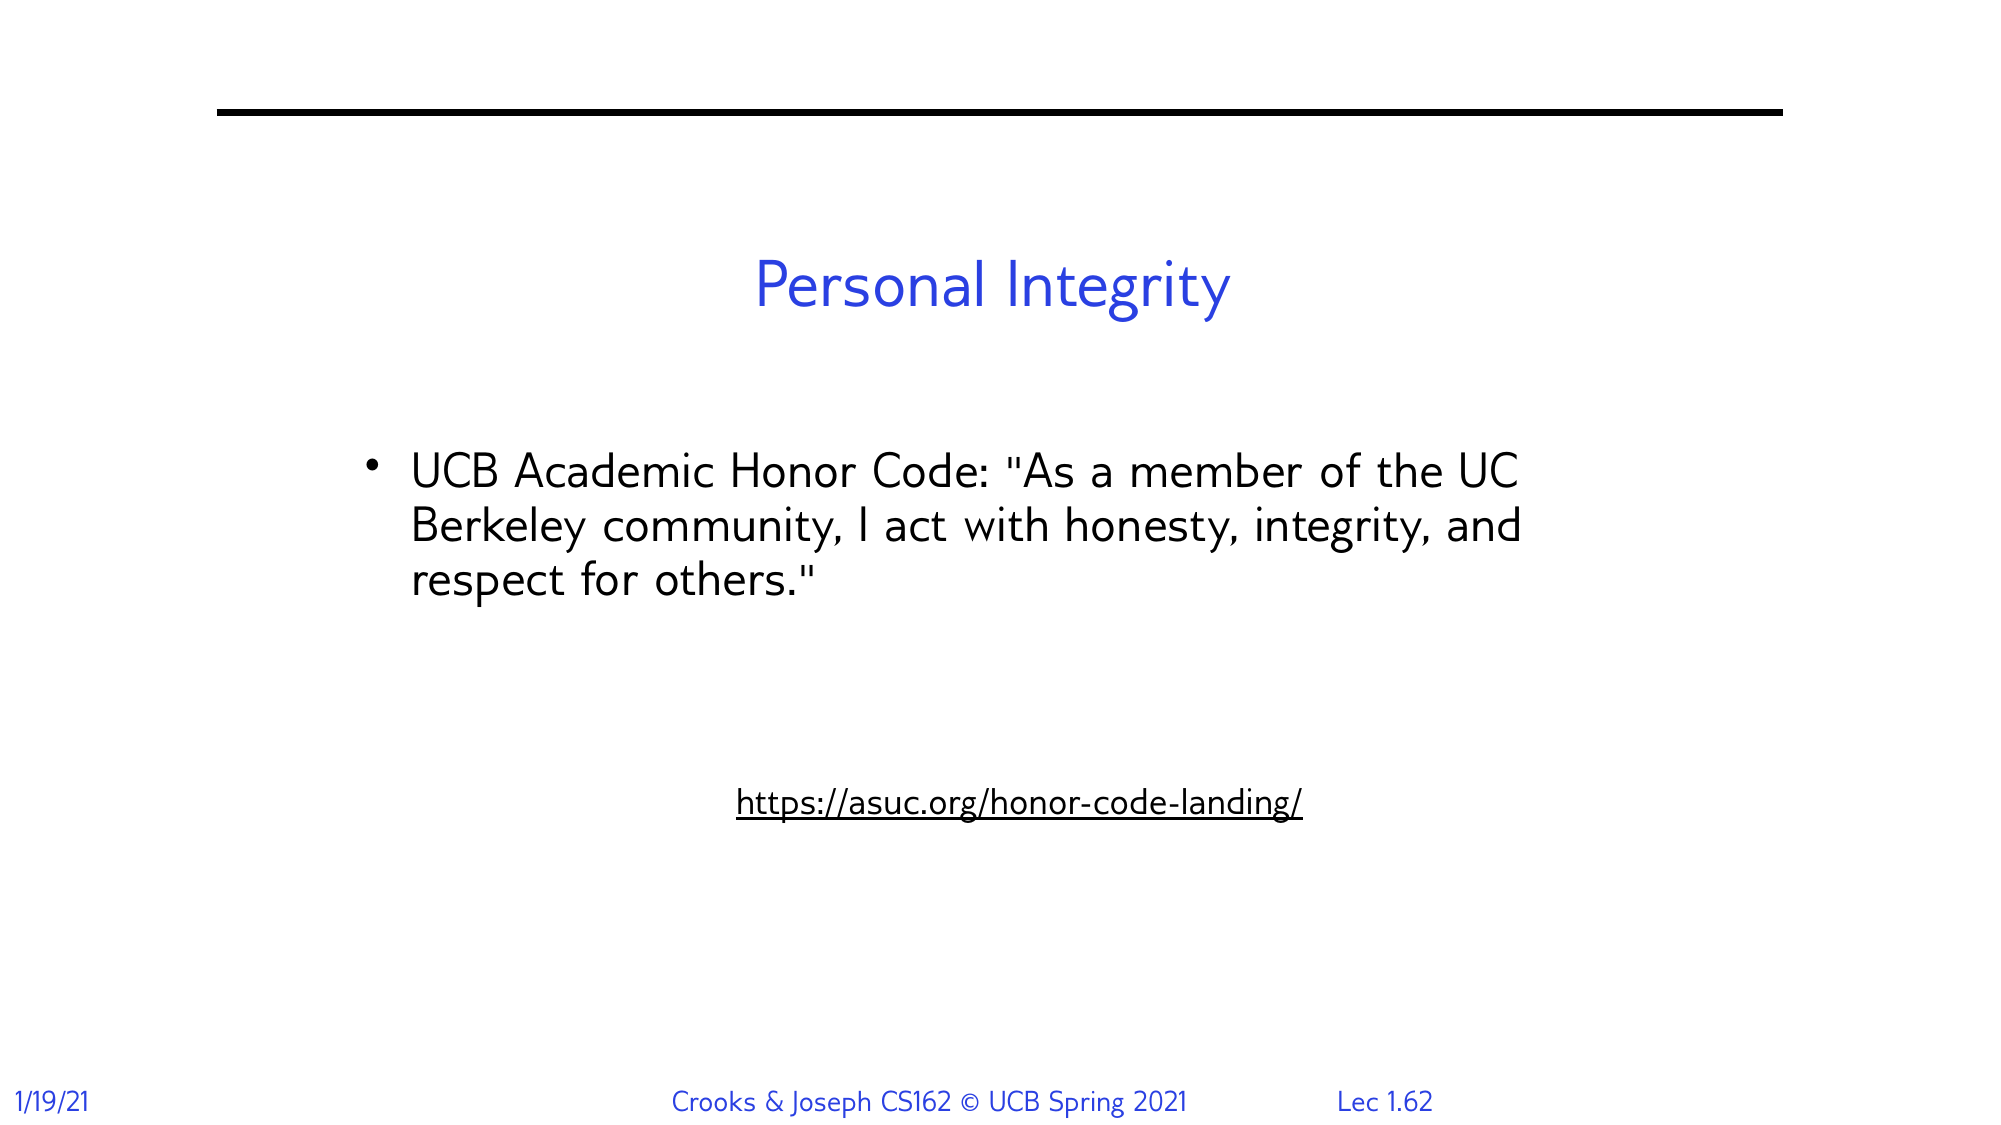

# Personal Integrity
UCB Academic Honor Code: "As a member of the UC Berkeley community, I act with honesty, integrity, and respect for others."
https://asuc.org/honor-code-landing/